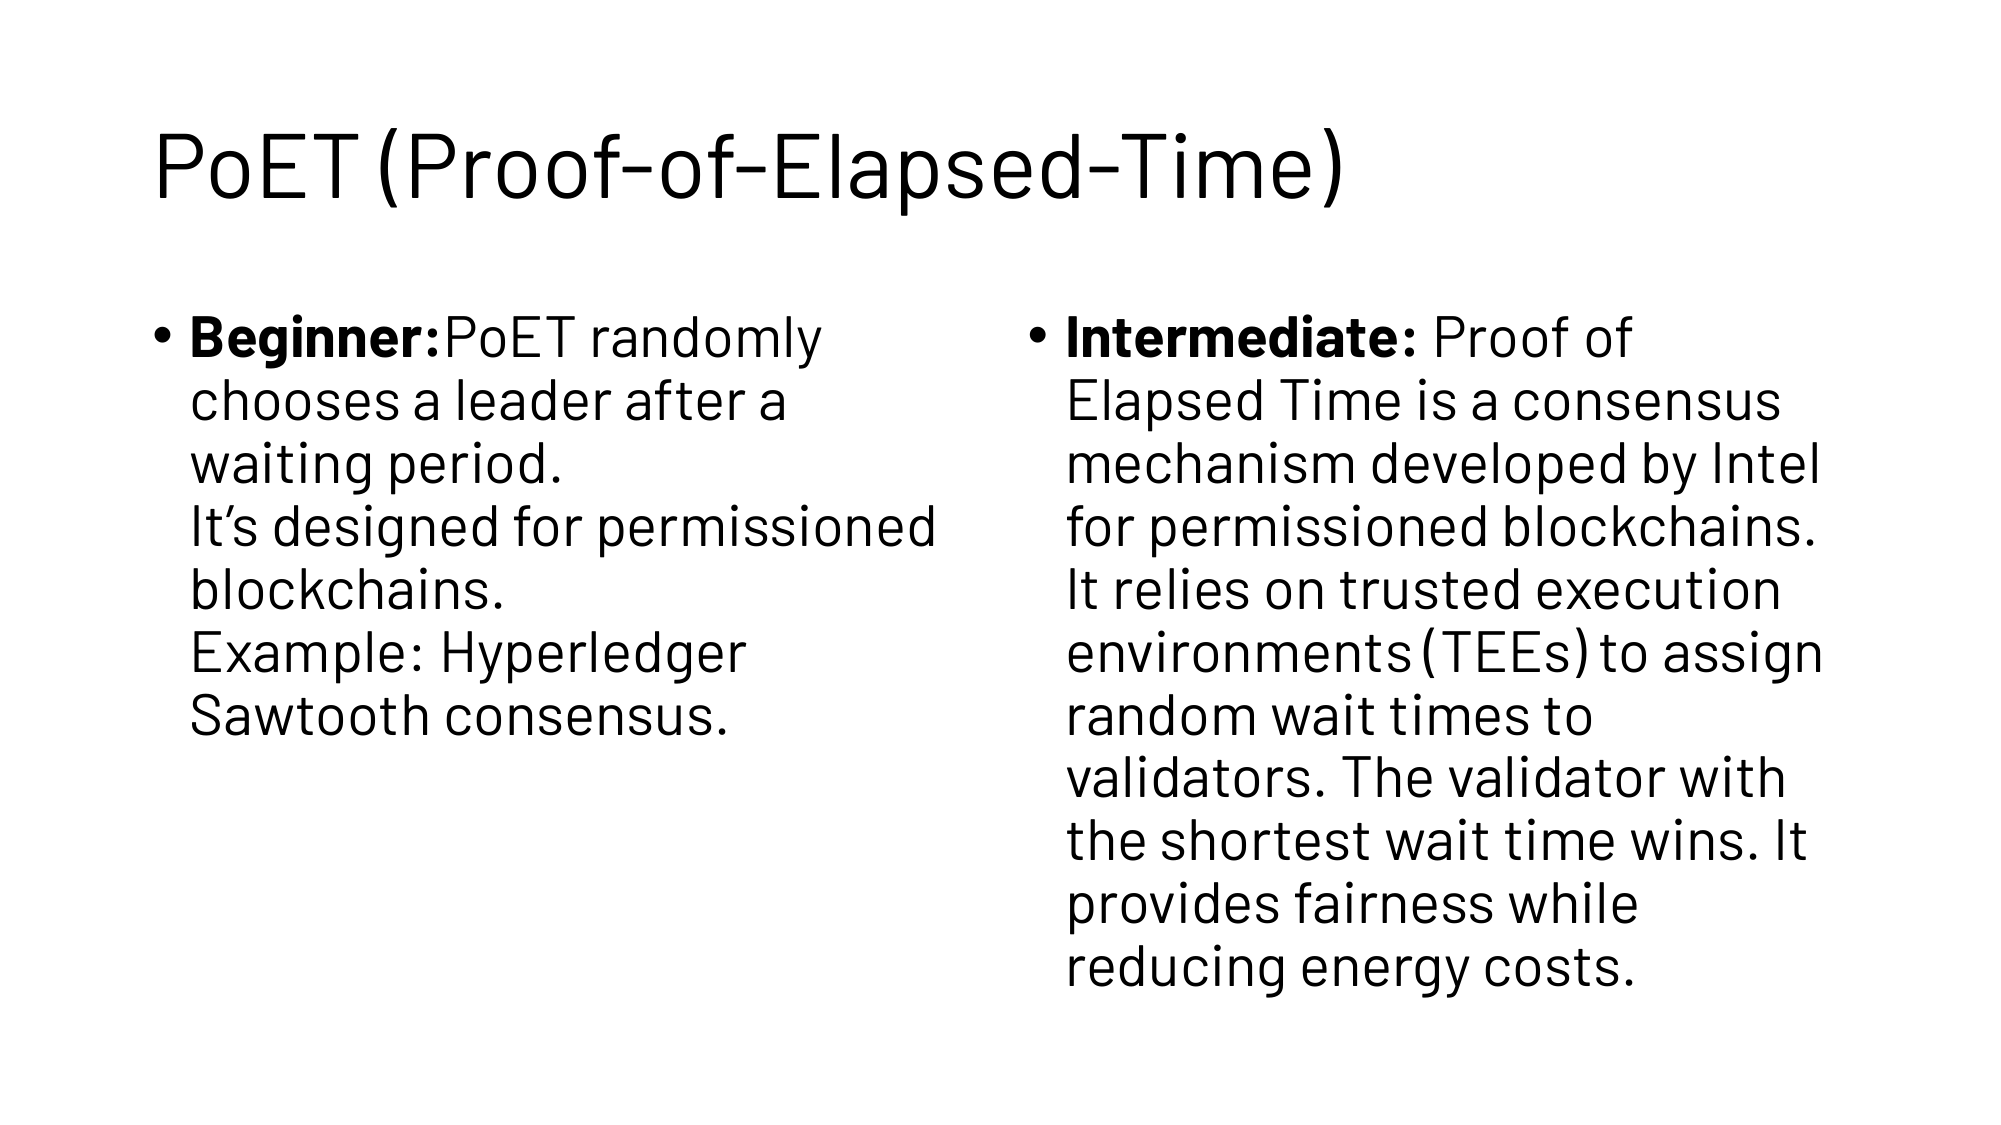

# PoET (Proof-of-Elapsed-Time)
Beginner:PoET randomly chooses a leader after a waiting period.
It’s designed for permissioned blockchains.
Example: Hyperledger Sawtooth consensus.
Intermediate: Proof of Elapsed Time is a consensus mechanism developed by Intel for permissioned blockchains. It relies on trusted execution environments (TEEs) to assign random wait times to validators. The validator with the shortest wait time wins. It provides fairness while reducing energy costs.